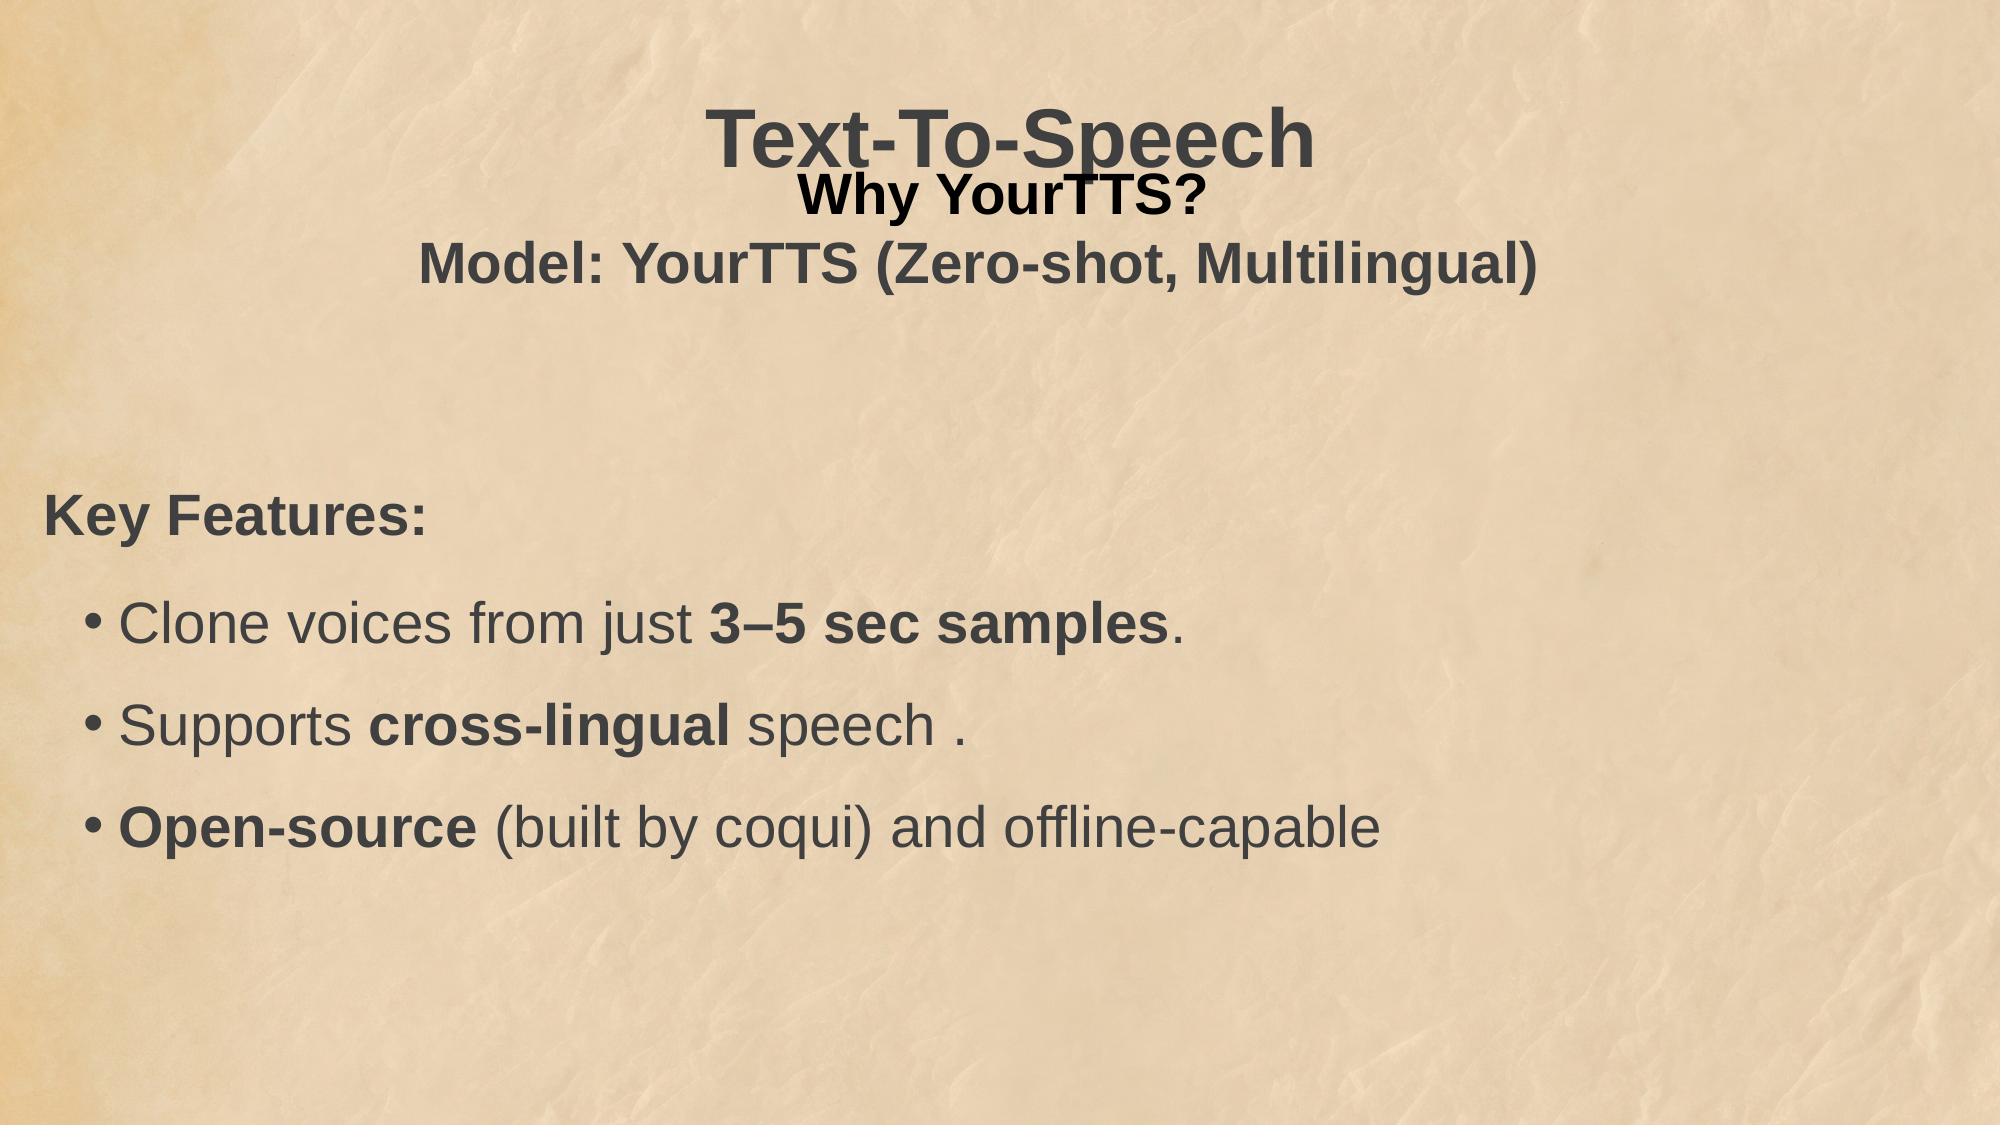

Text-To-Speech
Why YourTTS?
Model: YourTTS (Zero-shot, Multilingual)
Key Features:

Clone voices from just 3–5 sec samples.

Supports cross-lingual speech .

Open-source (built by coqui) and offline-capable